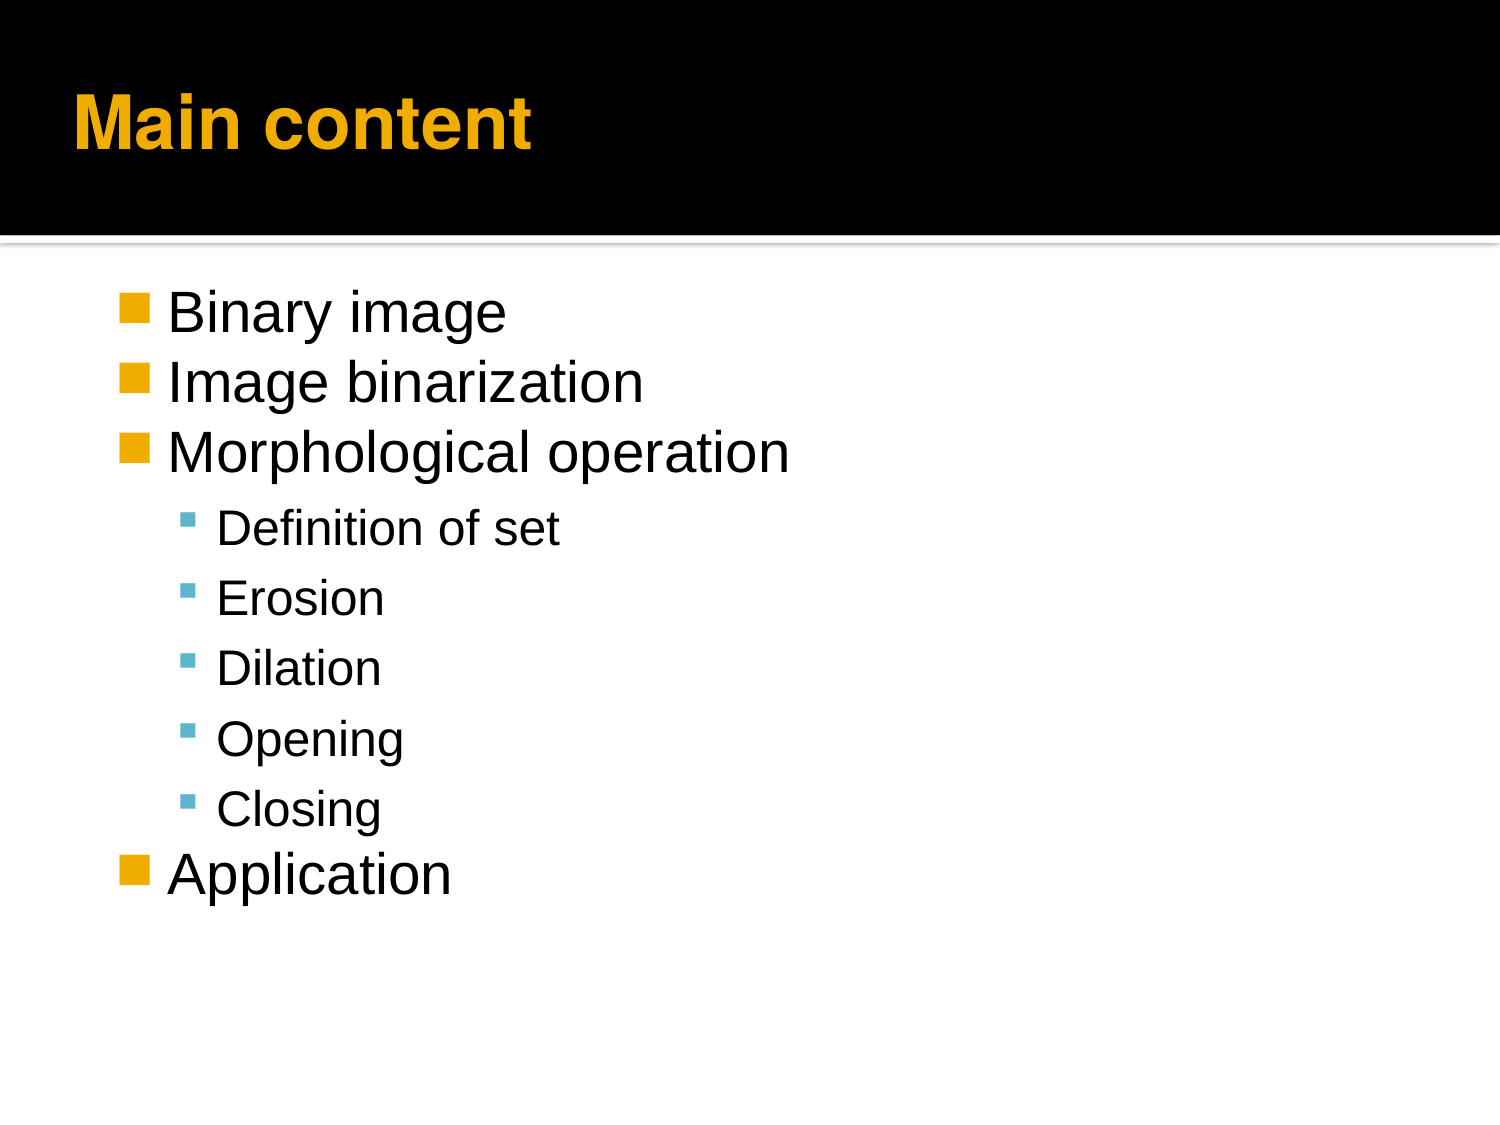

# Main content
Binary image
Image binarization
Morphological operation
Definition of set
Erosion
Dilation
Opening
Closing
Application